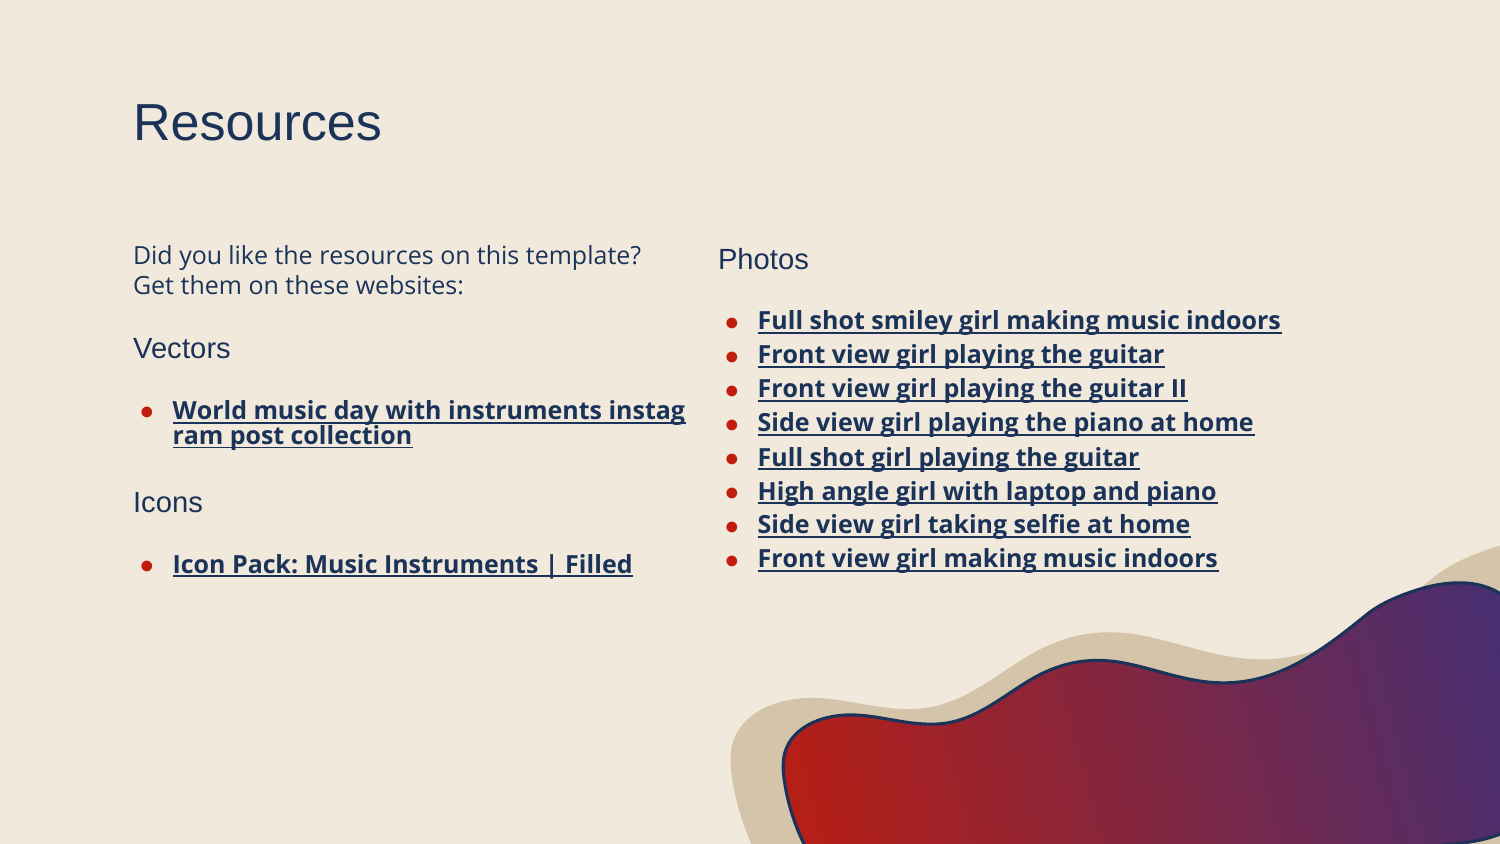

# Resources
Did you like the resources on this template? Get them on these websites:

Vectors

World music day with instruments instagram post collection

Icons

Icon Pack: Music Instruments | Filled

Photos

Full shot smiley girl making music indoors
Front view girl playing the guitar
Front view girl playing the guitar II
Side view girl playing the piano at home
Full shot girl playing the guitar
High angle girl with laptop and piano
Side view girl taking selfie at home
Front view girl making music indoors